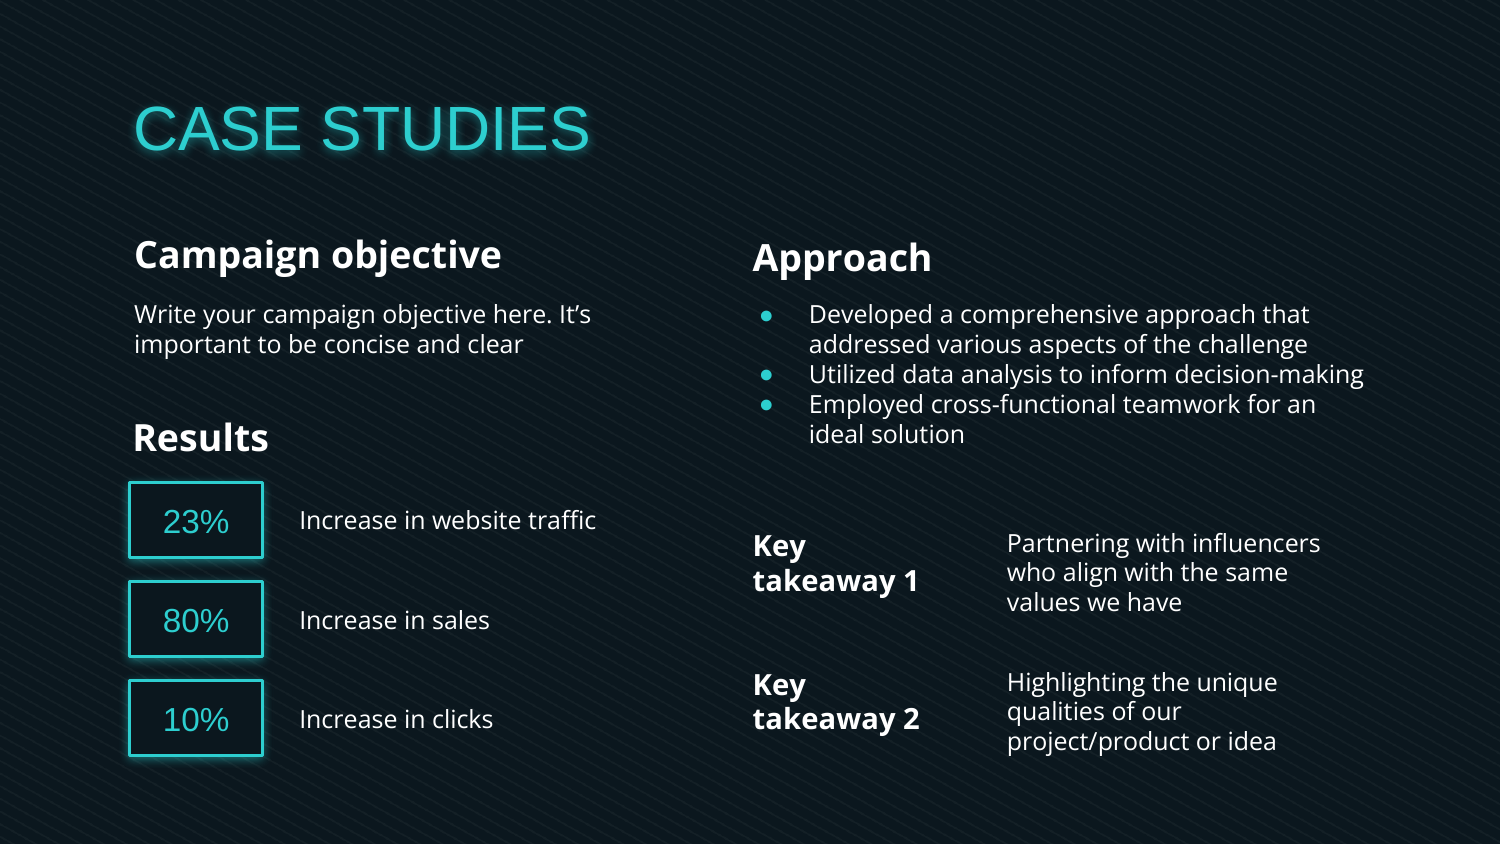

# CASE STUDIES
Campaign objective
Approach
Write your campaign objective here. It’s important to be concise and clear
Developed a comprehensive approach that addressed various aspects of the challenge
Utilized data analysis to inform decision-making
Employed cross-functional teamwork for an ideal solution
Results
23%
Increase in website traffic
Key takeaway 1
Partnering with influencers who align with the same values we have
80%
Increase in sales
Key takeaway 2
Highlighting the unique qualities of our project/product or idea
10%
Increase in clicks